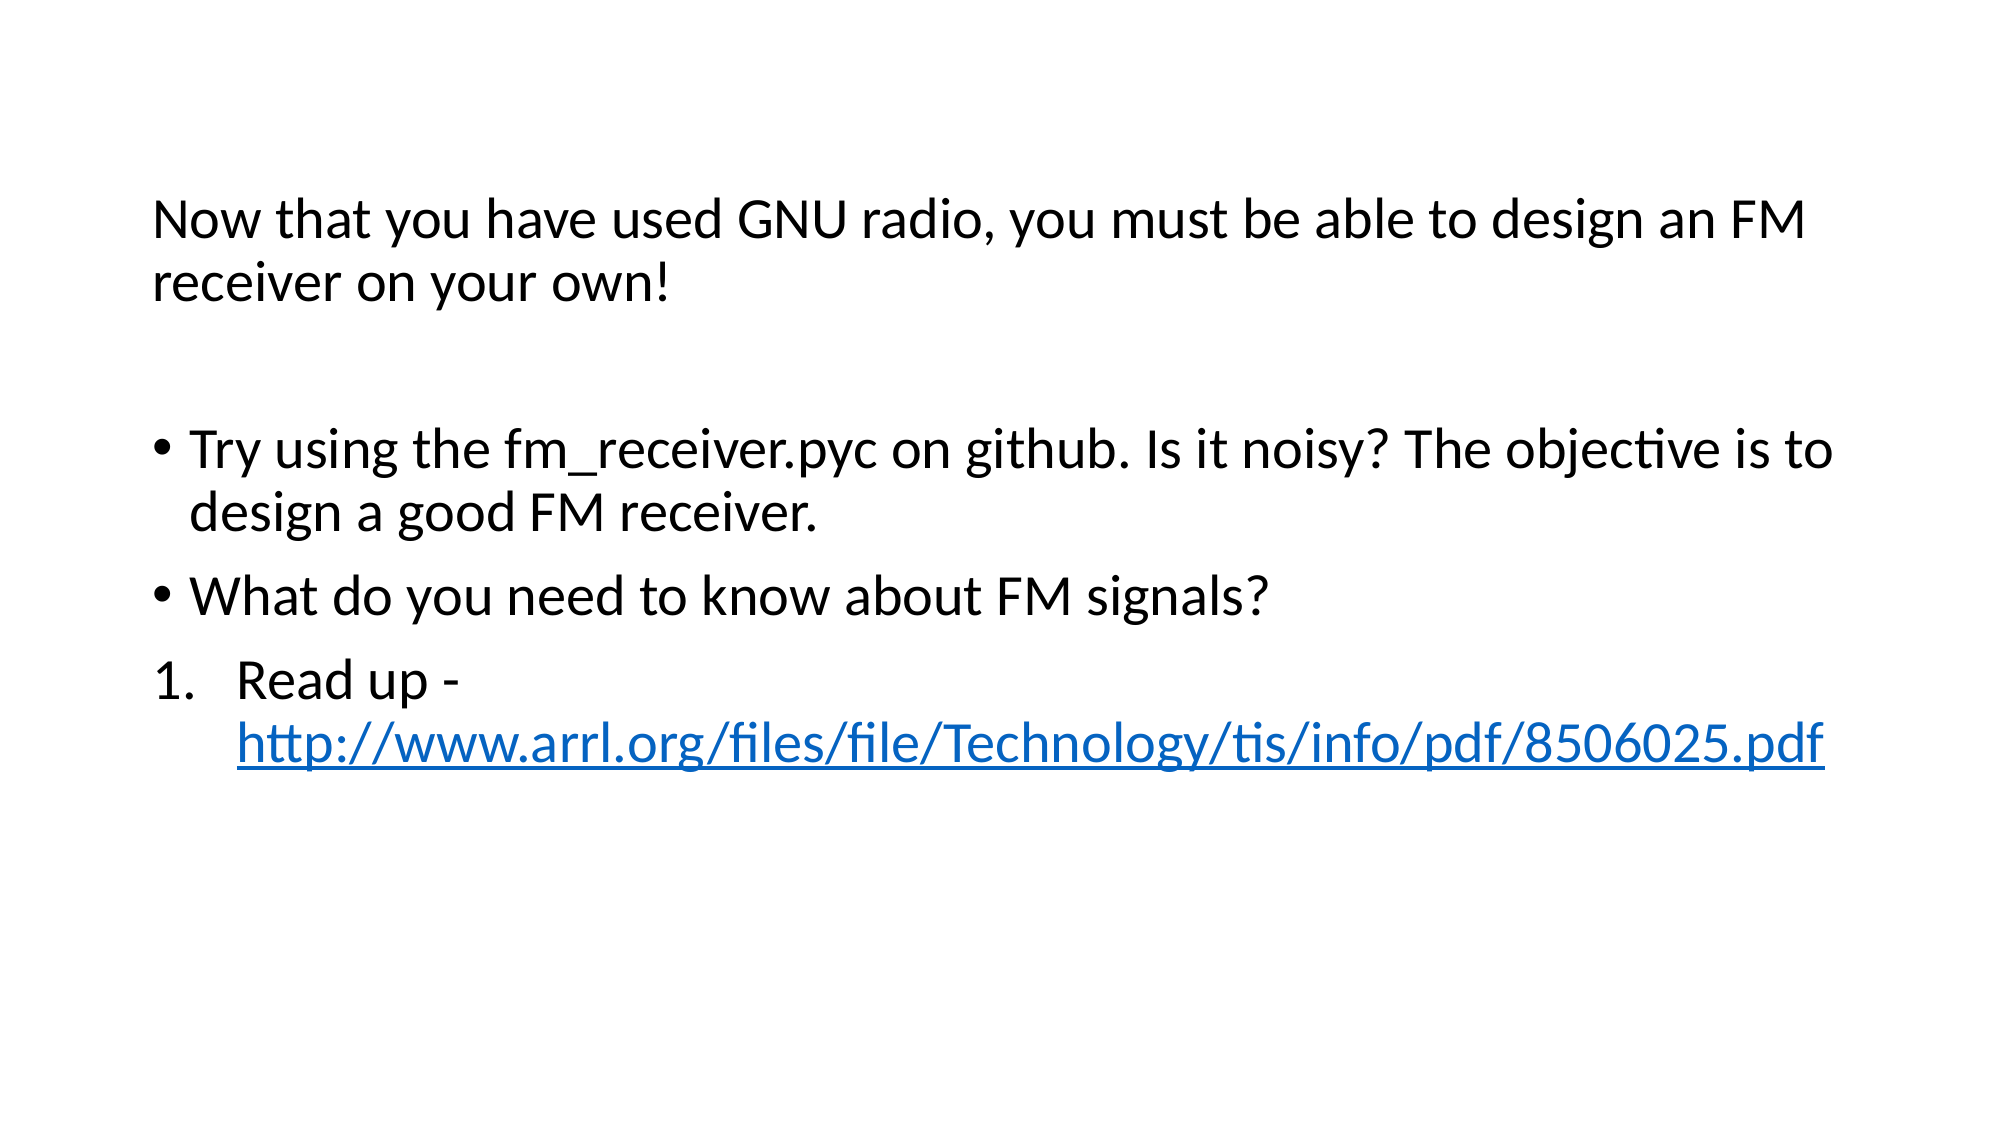

Now that you have used GNU radio, you must be able to design an FM receiver on your own!

Try using the fm_receiver.pyc on github. Is it noisy? The objective is to design a good FM receiver.
What do you need to know about FM signals?
Read up - http://www.arrl.org/files/file/Technology/tis/info/pdf/8506025.pdf